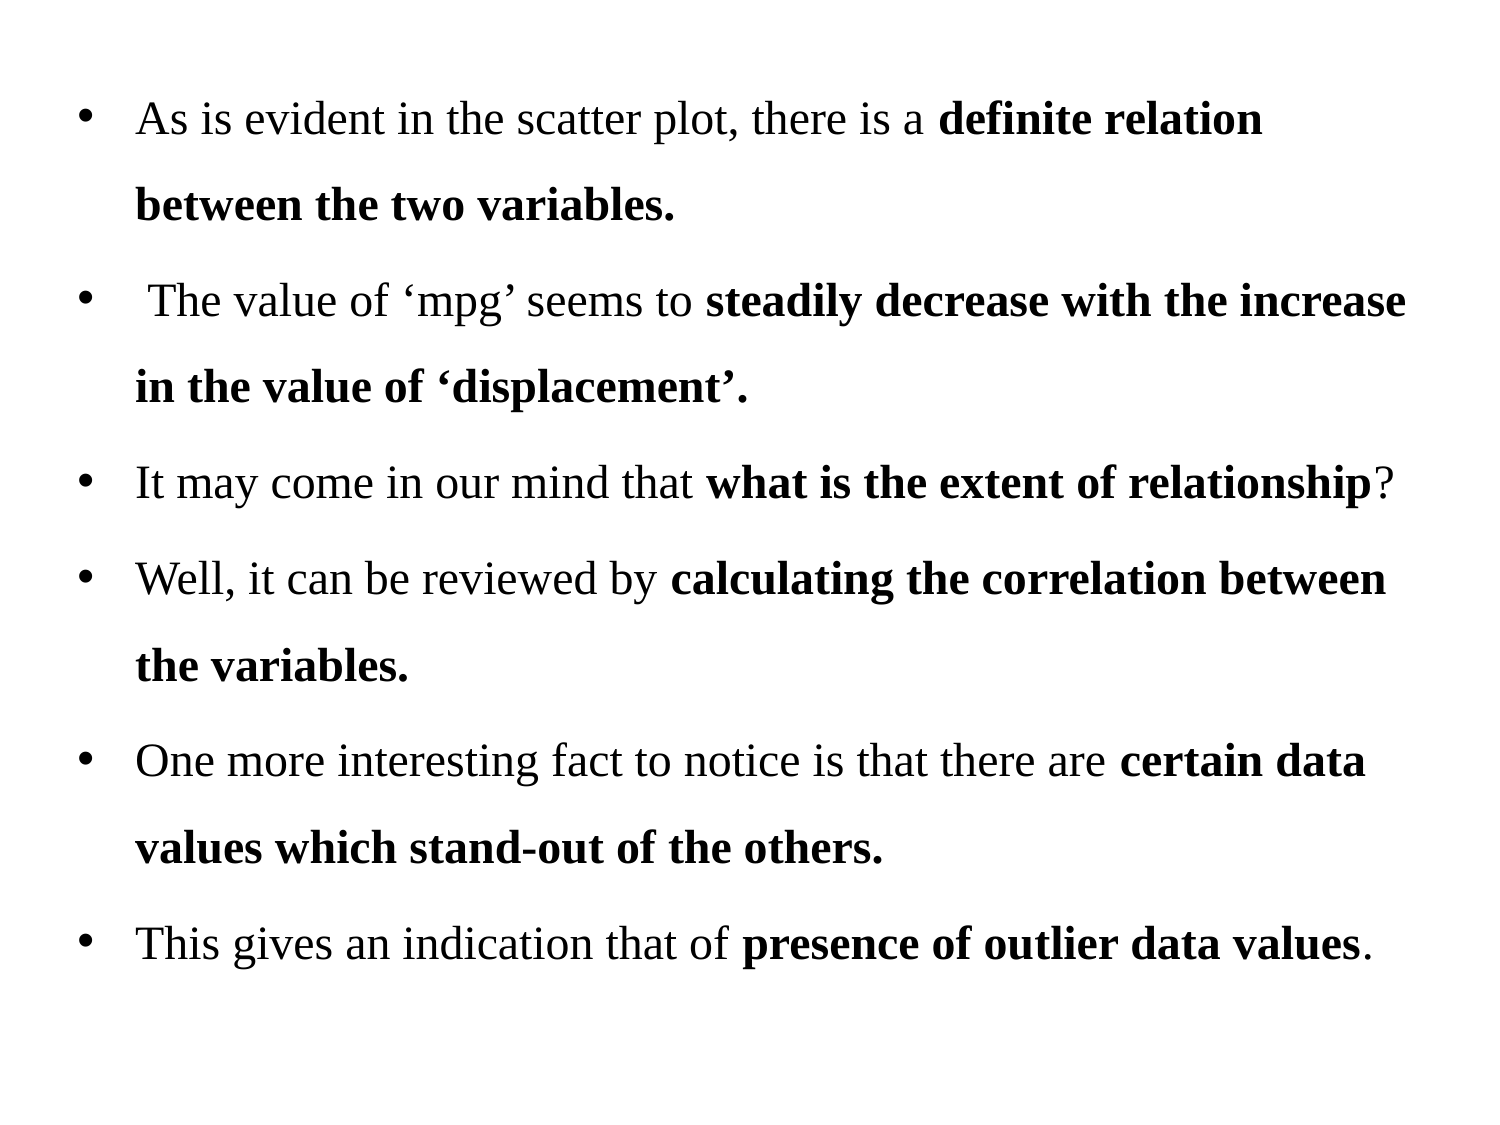

As is evident in the scatter plot, there is a definite relation between the two variables.
 The value of ‘mpg’ seems to steadily decrease with the increase in the value of ‘displacement’.
It may come in our mind that what is the extent of relationship?
Well, it can be reviewed by calculating the correlation between the variables.
One more interesting fact to notice is that there are certain data values which stand-out of the others.
This gives an indication that of presence of outlier data values.